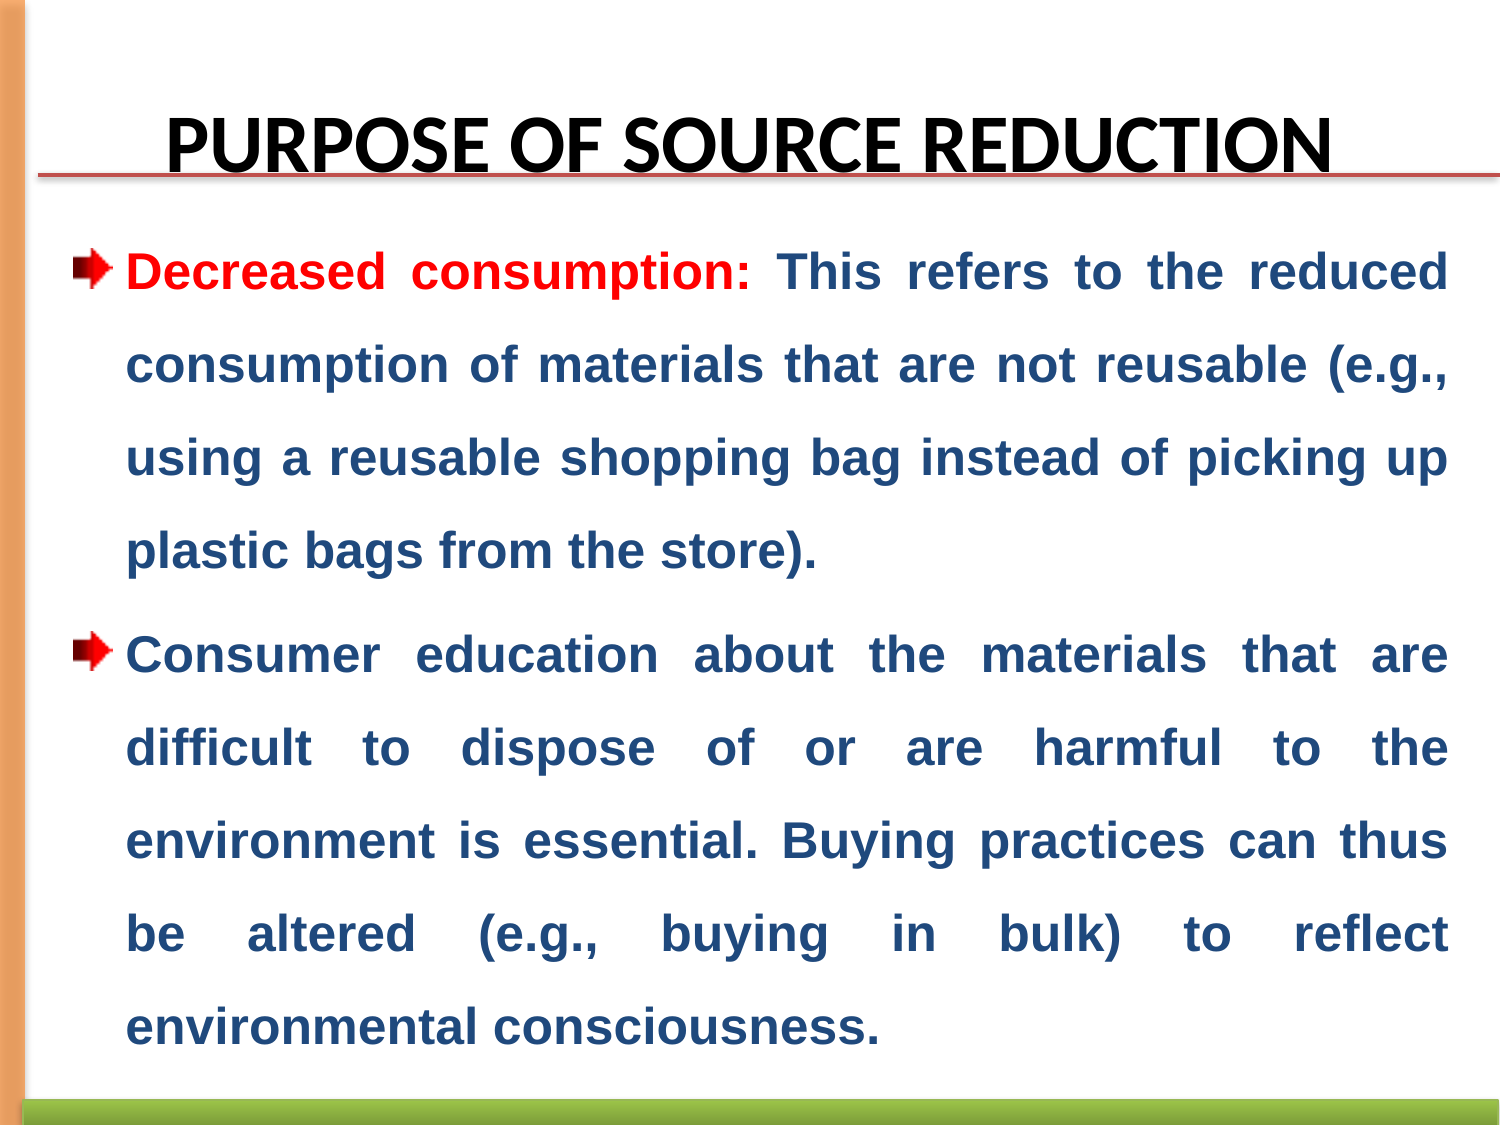

# PURPOSE OF SOURCE REDUCTION
Decreased consumption: This refers to the reduced consumption of materials that are not reusable (e.g., using a reusable shopping bag instead of picking up plastic bags from the store).
Consumer education about the materials that are difficult to dispose of or are harmful to the environment is essential. Buying practices can thus be altered (e.g., buying in bulk) to reflect environmental consciousness.